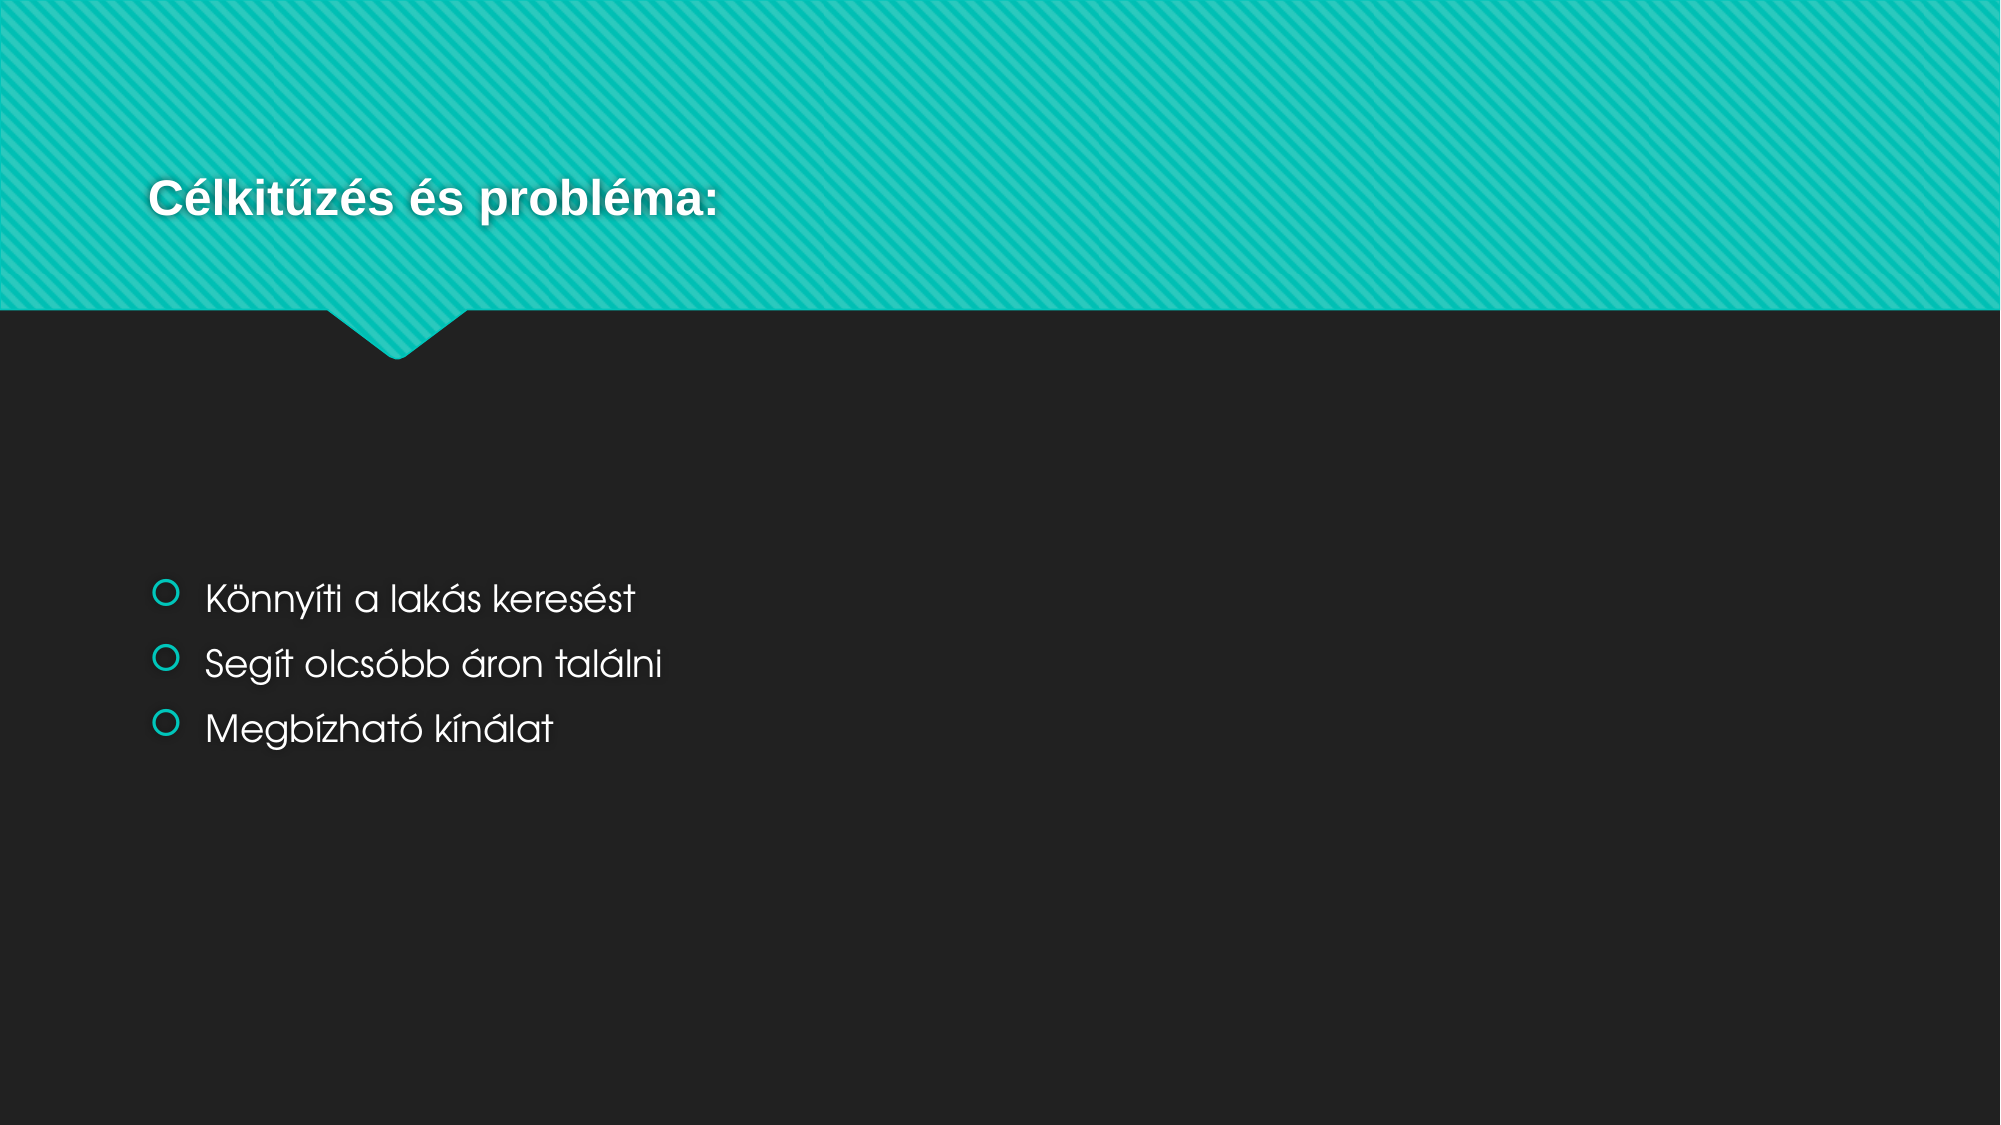

# Célkitűzés és probléma:
Könnyíti a lakás keresést
Segít olcsóbb áron találni
Megbízható kínálat